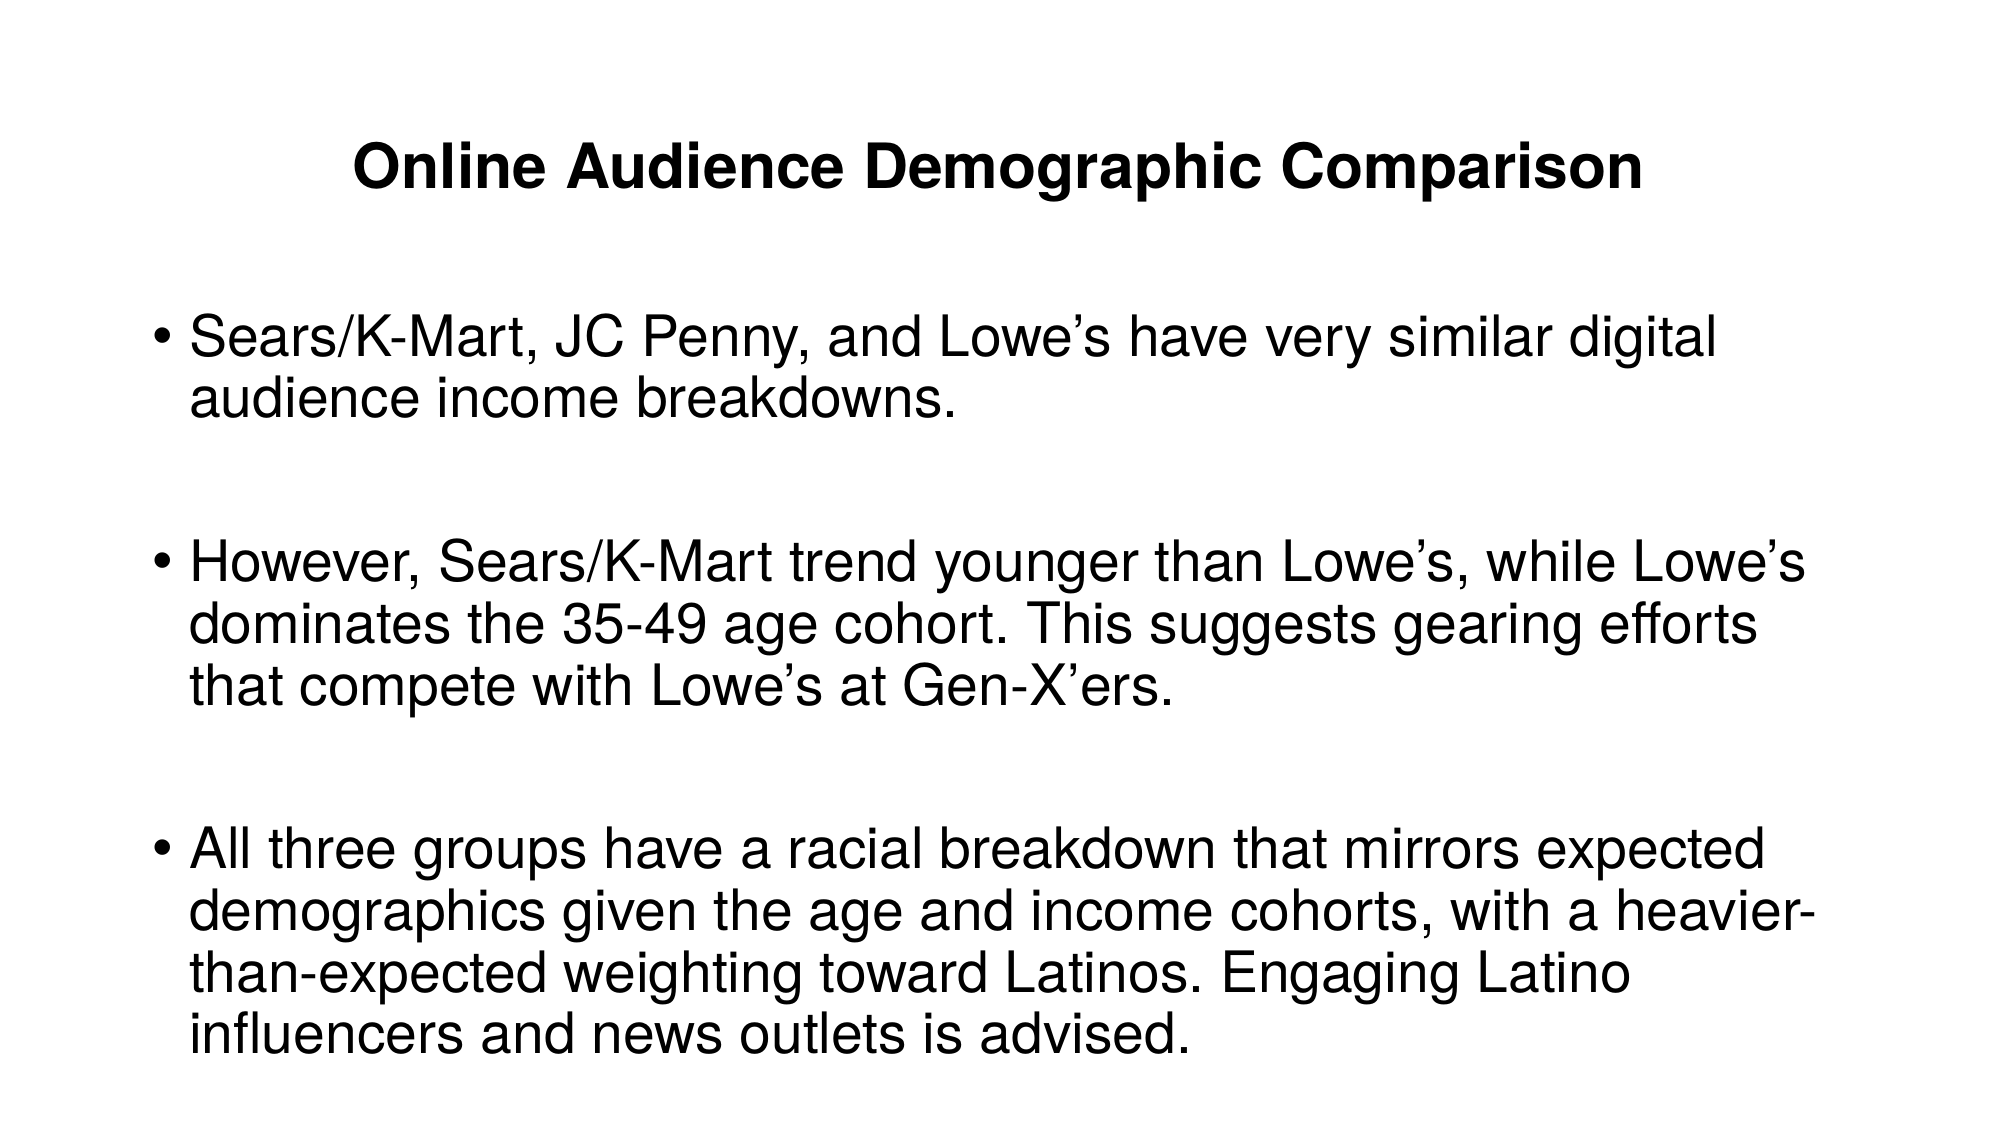

# Online Audience Demographic Comparison
Sears/K-Mart, JC Penny, and Lowe’s have very similar digital audience income breakdowns.

However, Sears/K-Mart trend younger than Lowe’s, while Lowe’s dominates the 35-49 age cohort. This suggests gearing efforts that compete with Lowe’s at Gen-X’ers.

All three groups have a racial breakdown that mirrors expected demographics given the age and income cohorts, with a heavier-than-expected weighting toward Latinos. Engaging Latino influencers and news outlets is advised.